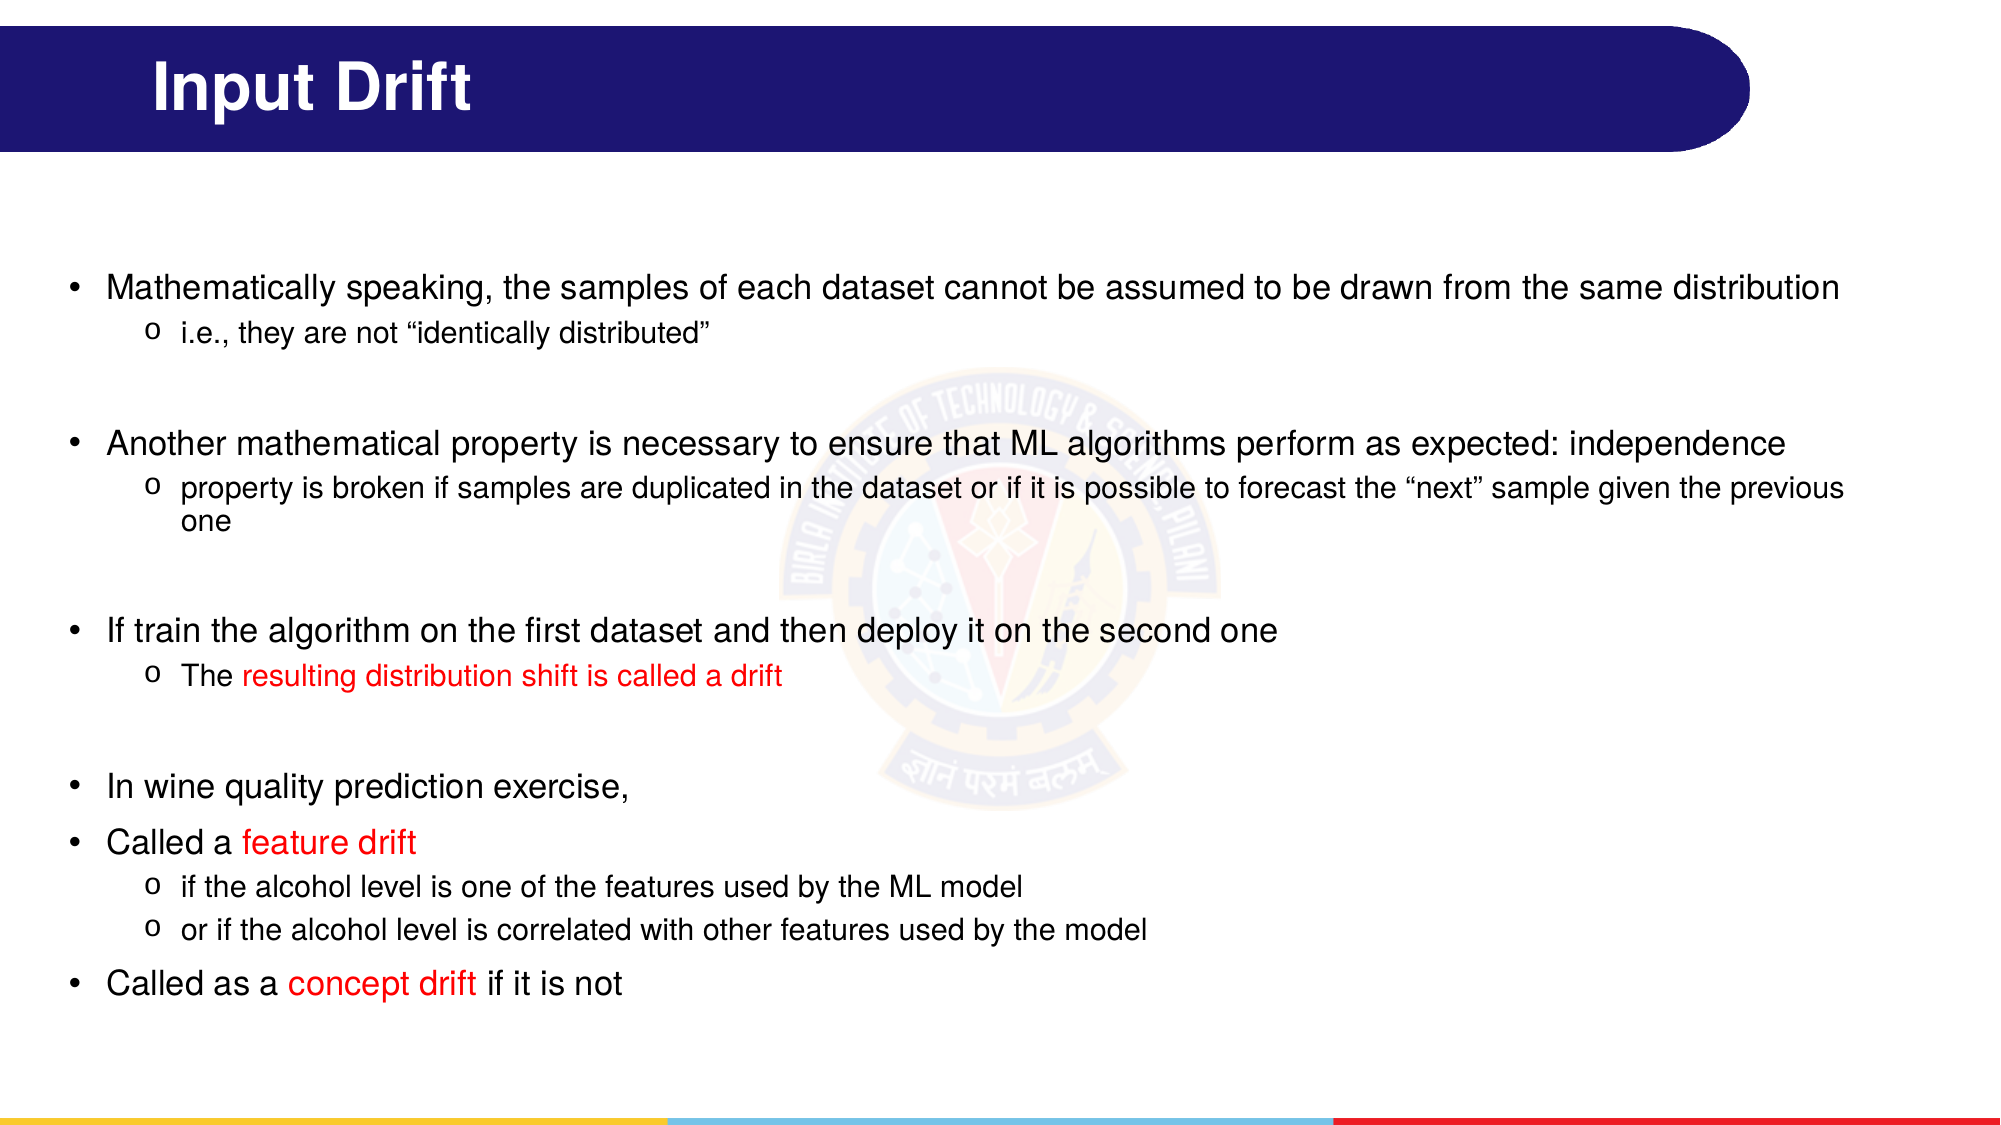

# Input Drift

Mathematically speaking, the samples of each dataset cannot be assumed to be drawn from the same distribution
i.e., they are not “identically distributed”

Another mathematical property is necessary to ensure that ML algorithms perform as expected: independence
property is broken if samples are duplicated in the dataset or if it is possible to forecast the “next” sample given the previous one

If train the algorithm on the first dataset and then deploy it on the second one
The resulting distribution shift is called a drift

In wine quality prediction exercise,
Called a feature drift
if the alcohol level is one of the features used by the ML model
or if the alcohol level is correlated with other features used by the model
Called as a concept drift if it is not